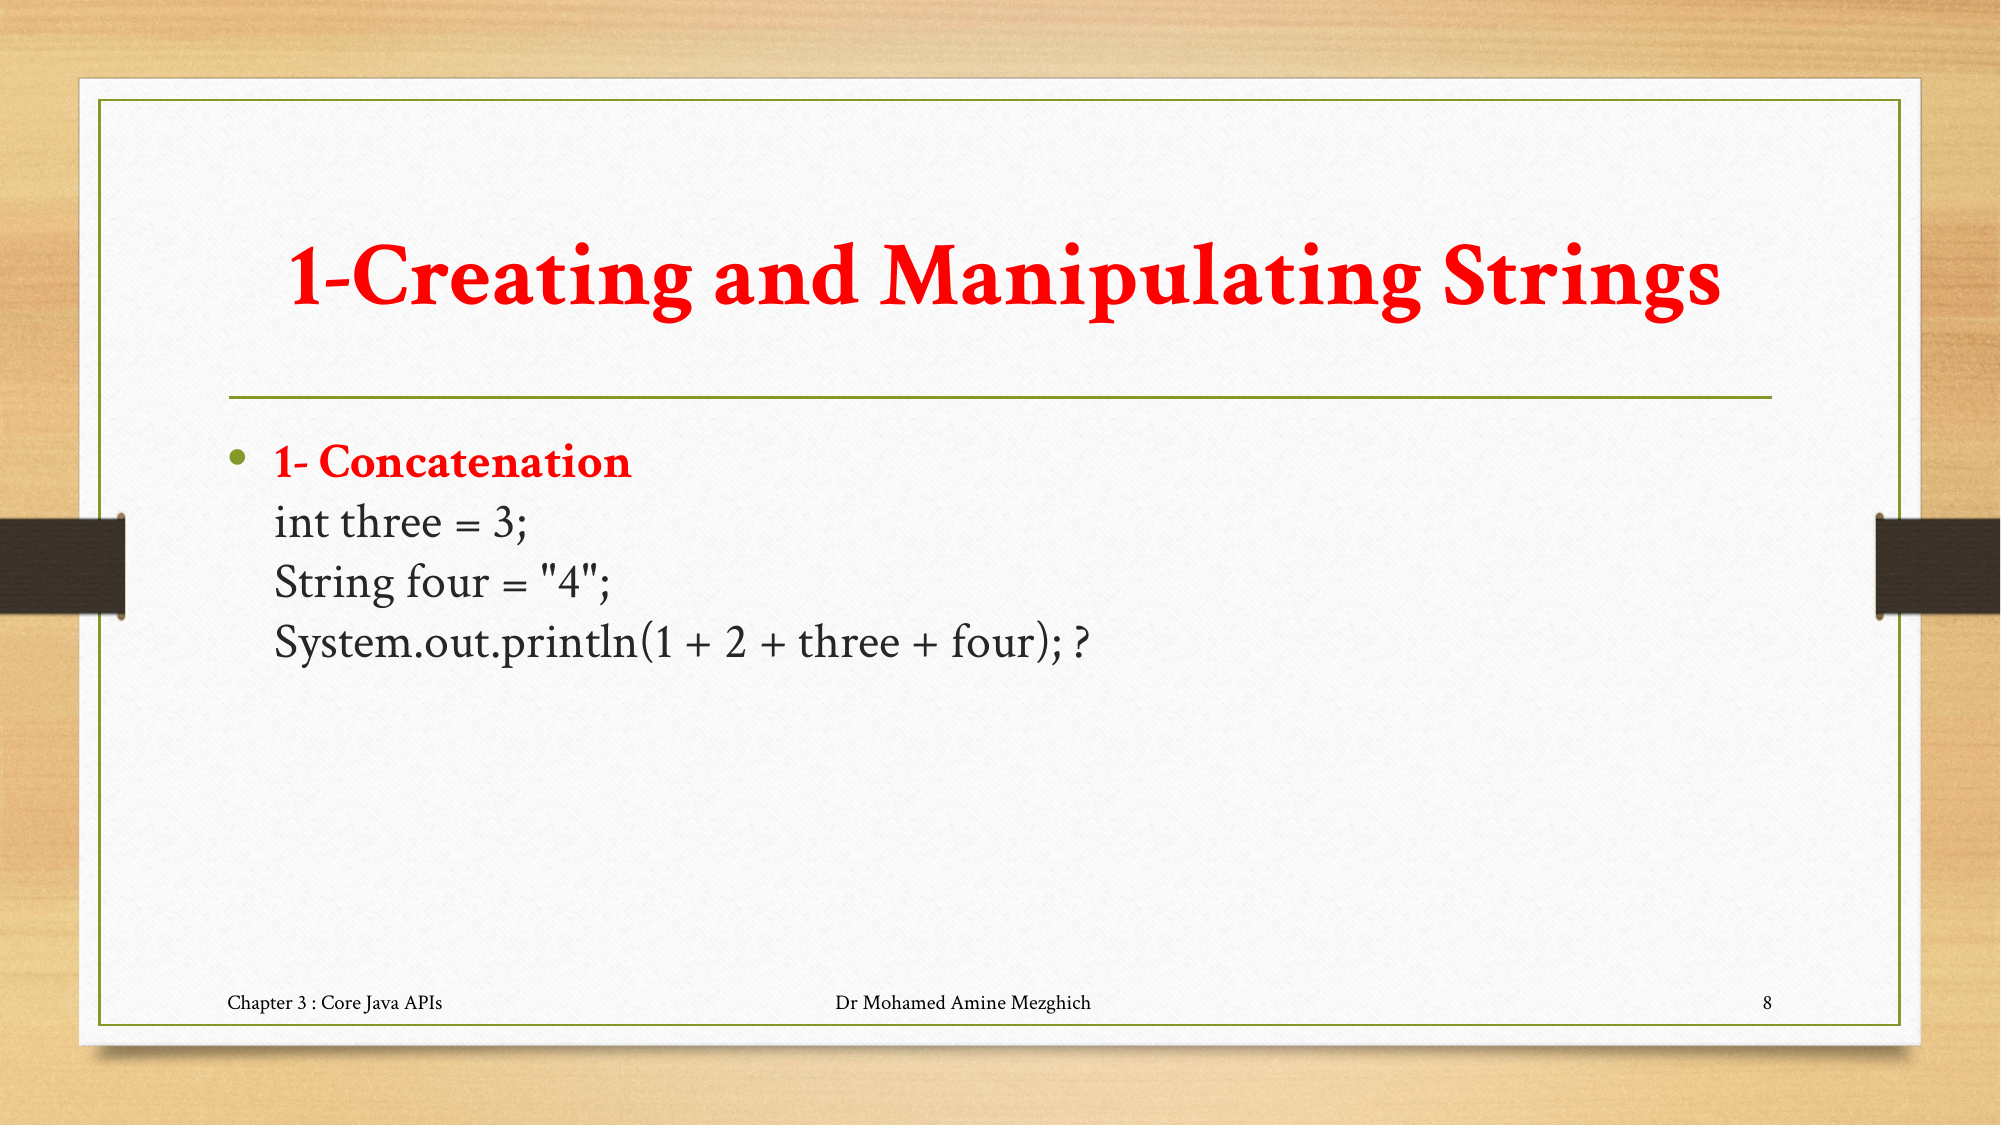

# 1-Creating and Manipulating Strings
1- Concatenation
int three = 3;
String four = "4";
System.out.println(1 + 2 + three + four); ?
Chapter 3 : Core Java APIs                                                                                   Dr Mohamed Amine Mezghich
8